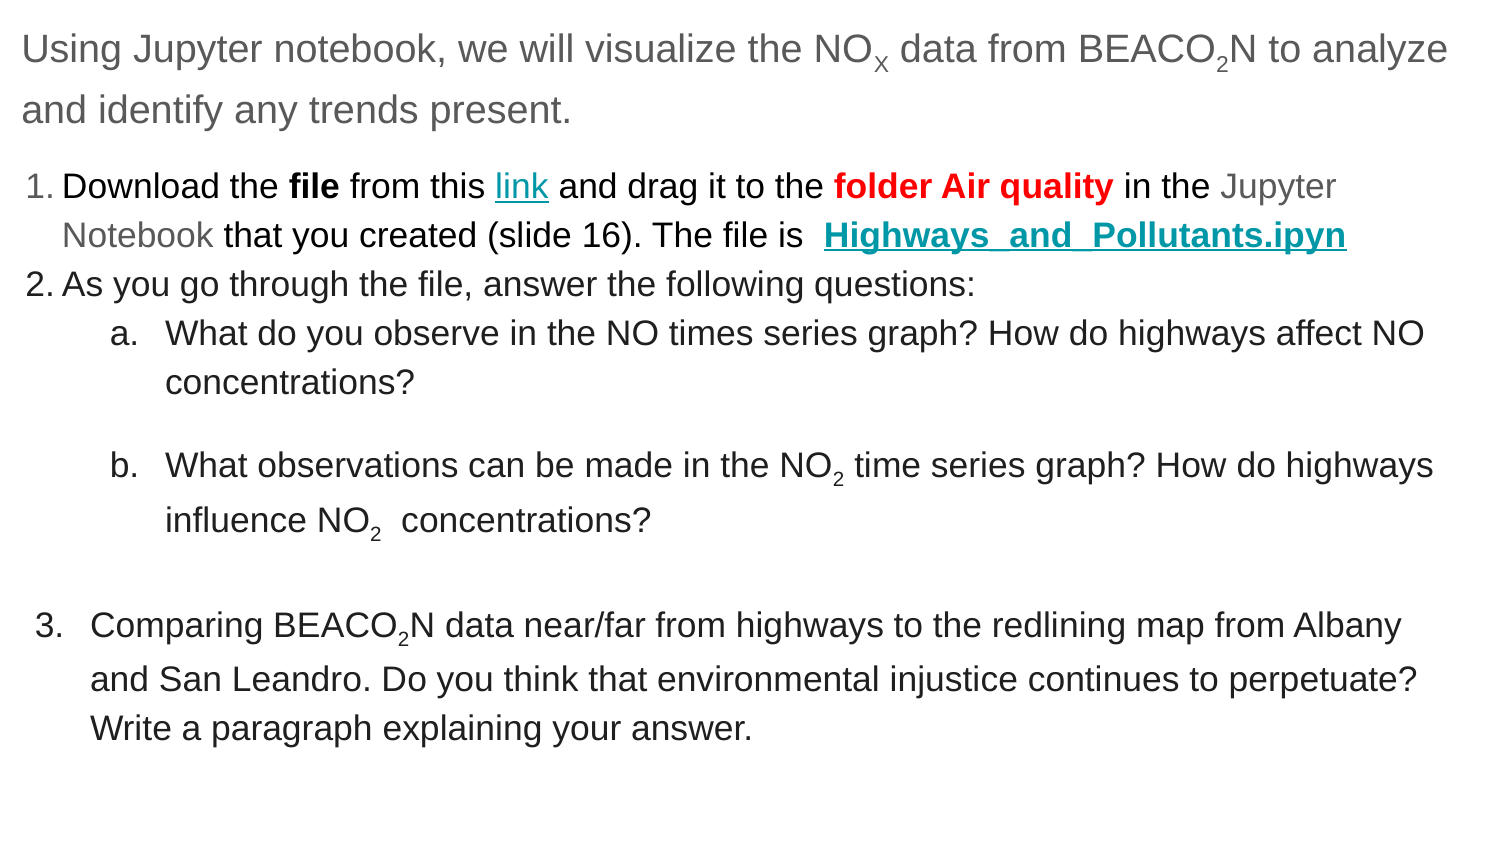

Using Jupyter notebook, we will visualize the NOX data from BEACO2N to analyze and identify any trends present.
Download the file from this link and drag it to the folder Air quality in the Jupyter Notebook that you created (slide 16). The file is  Highways_and_Pollutants.ipyn
As you go through the file, answer the following questions:
What do you observe in the NO times series graph? How do highways affect NO concentrations?
What observations can be made in the NO2 time series graph? How do highways influence NO2  concentrations?

Comparing BEACO2N data near/far from highways to the redlining map from Albany and San Leandro. Do you think that environmental injustice continues to perpetuate? Write a paragraph explaining your answer.